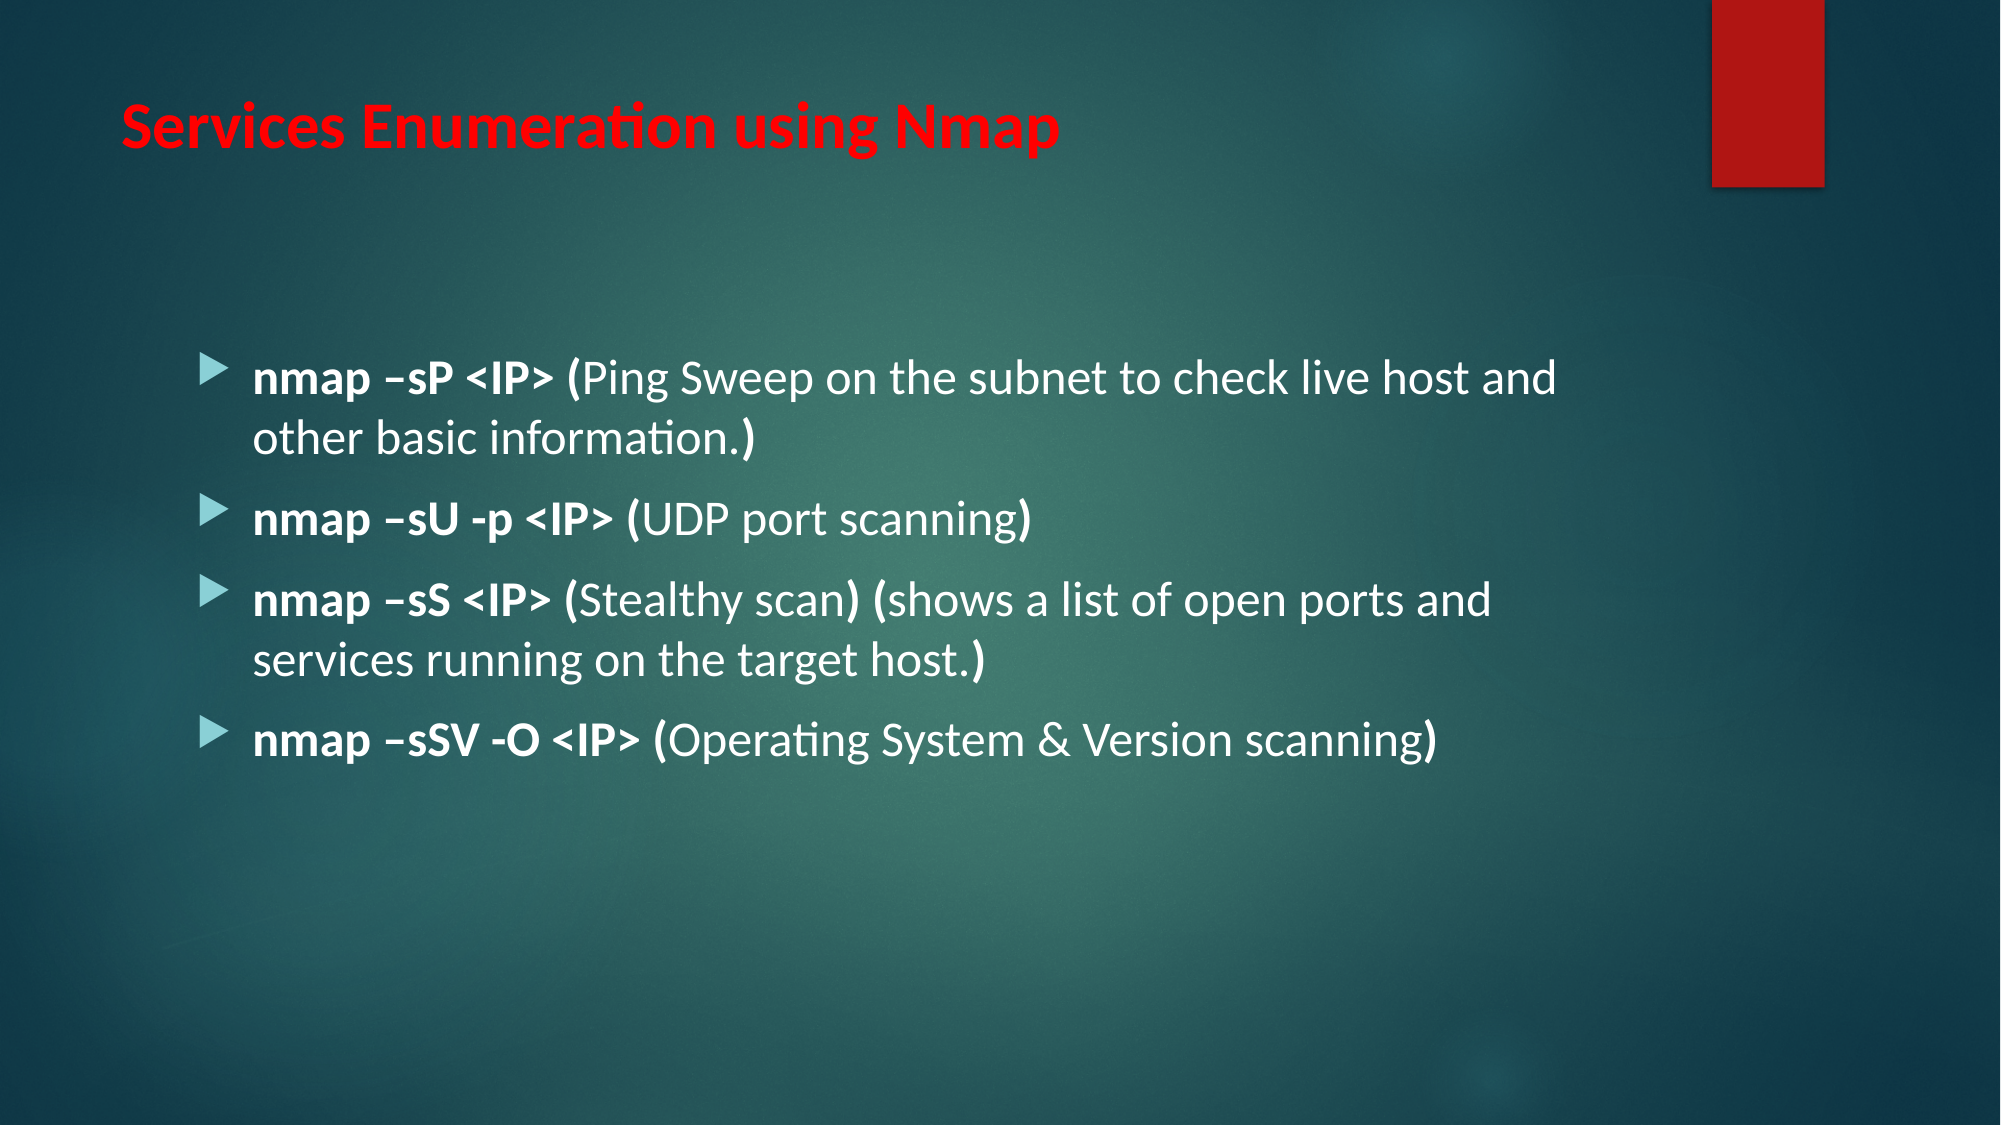

# Services Enumeration using Nmap
nmap –sP <IP> (Ping Sweep on the subnet to check live host and other basic information.)
nmap –sU -p <IP> (UDP port scanning)
nmap –sS <IP> (Stealthy scan) (shows a list of open ports and services running on the target host.)
nmap –sSV -O <IP> (Operating System & Version scanning)